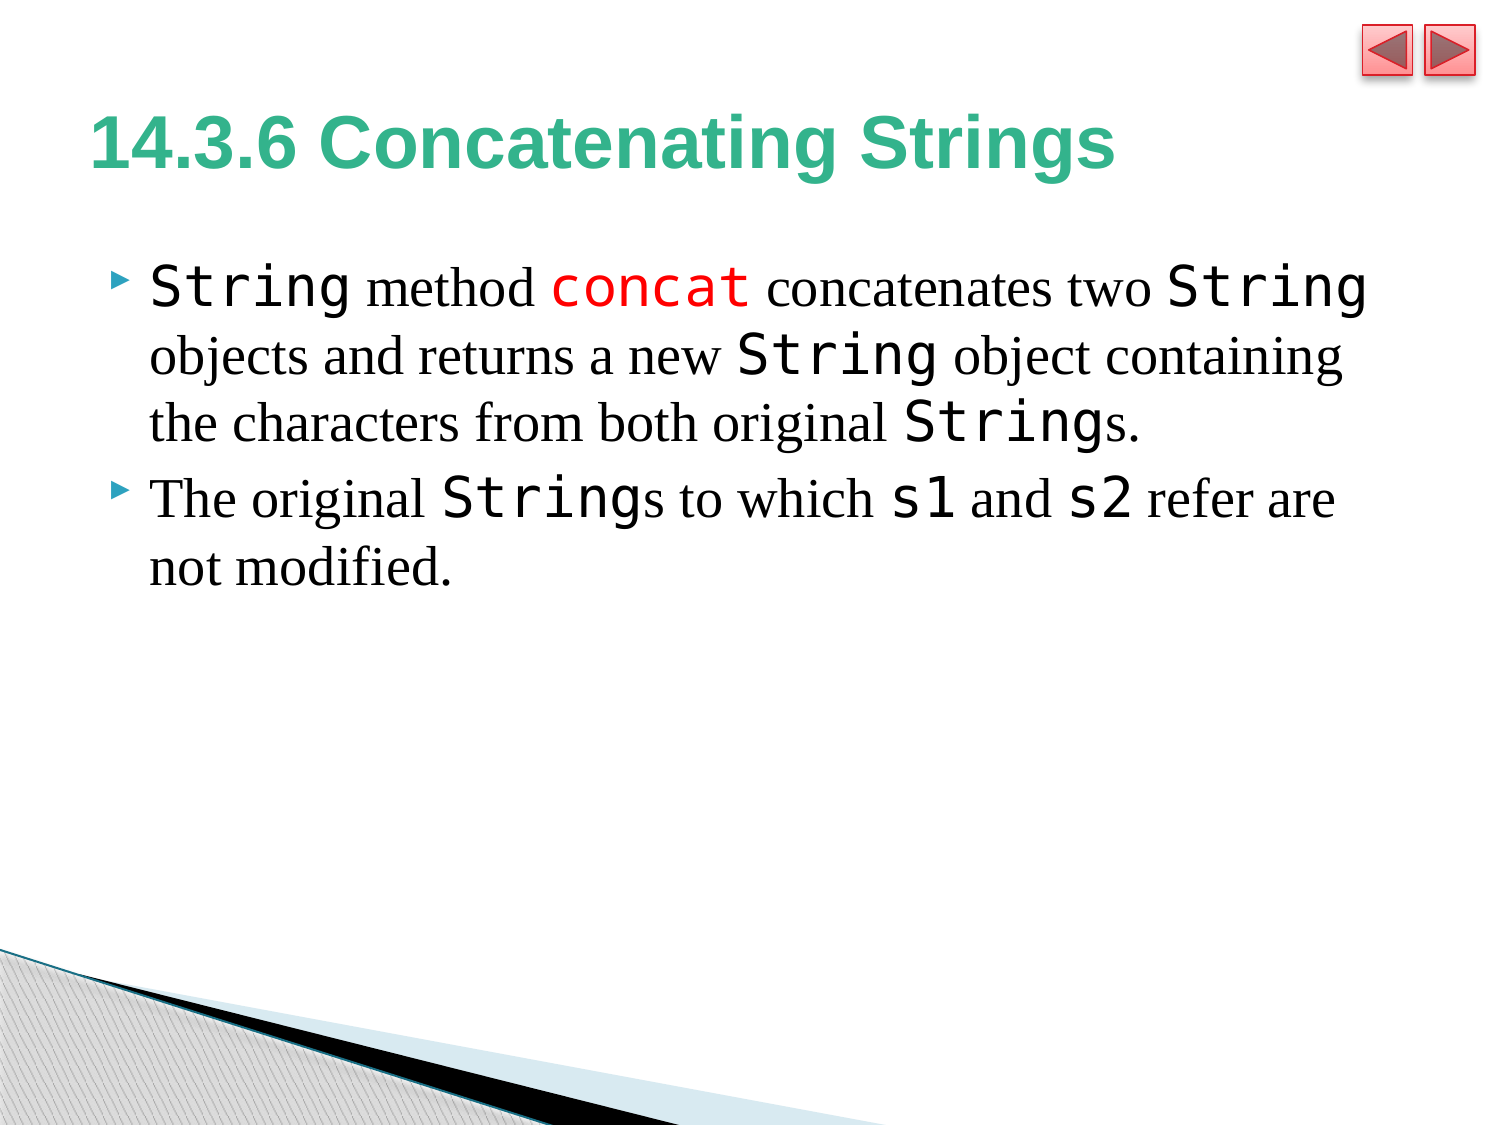

# 14.3.6 Concatenating Strings
String method concat concatenates two String objects and returns a new String object containing the characters from both original Strings.
The original Strings to which s1 and s2 refer are not modified.